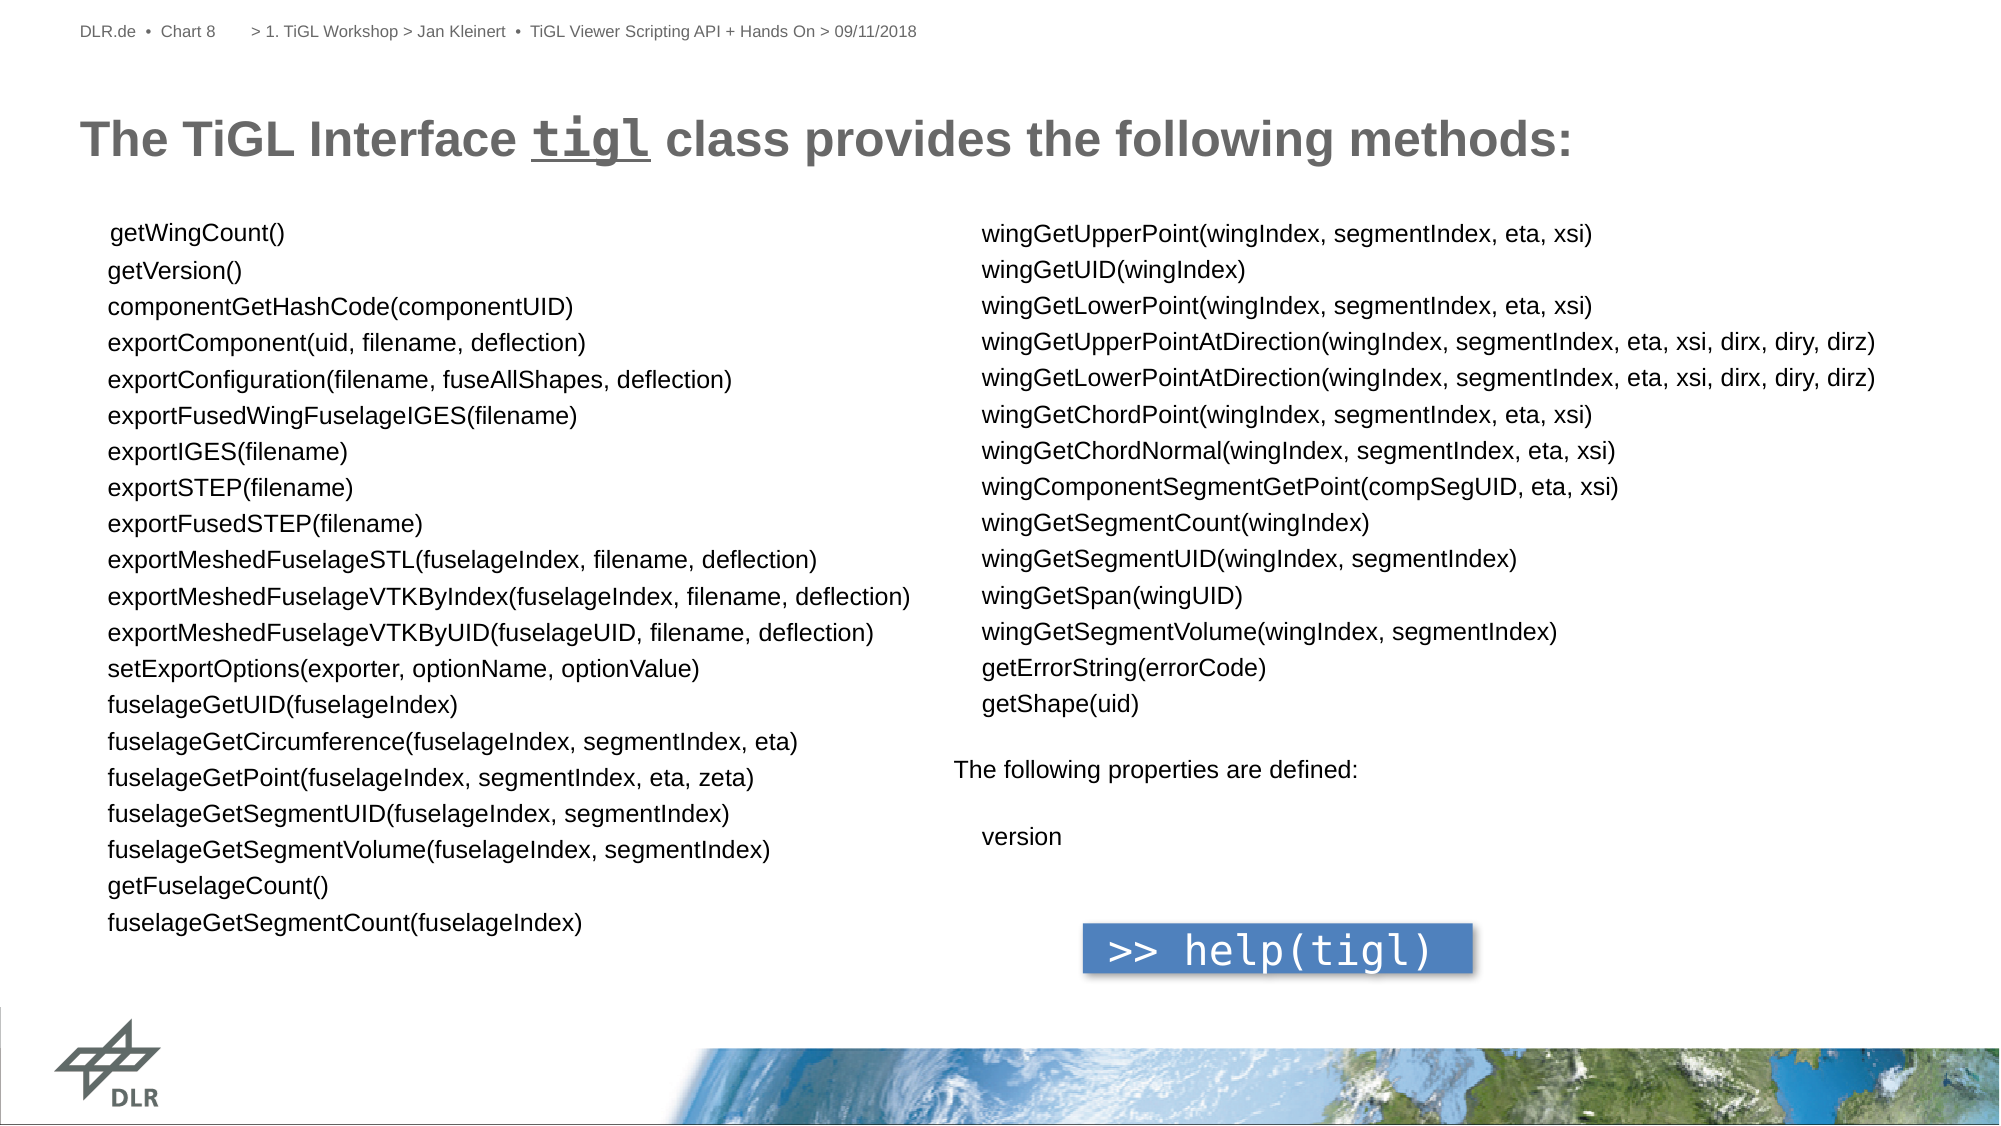

DLR.de  •  Chart 8
> 1. TiGL Workshop > Jan Kleinert  •  TiGL Viewer Scripting API + Hands On > 09/11/2018
# The TiGL Interface tigl class provides the following methods:
    getWingCount()
    getVersion()
    componentGetHashCode(componentUID)
    exportComponent(uid, filename, deflection)
    exportConfiguration(filename, fuseAllShapes, deflection)
    exportFusedWingFuselageIGES(filename)
    exportIGES(filename)
    exportSTEP(filename)
    exportFusedSTEP(filename)
    exportMeshedFuselageSTL(fuselageIndex, filename, deflection)
    exportMeshedFuselageVTKByIndex(fuselageIndex, filename, deflection)
    exportMeshedFuselageVTKByUID(fuselageUID, filename, deflection)
    setExportOptions(exporter, optionName, optionValue)
    fuselageGetUID(fuselageIndex)
    fuselageGetCircumference(fuselageIndex, segmentIndex, eta)
    fuselageGetPoint(fuselageIndex, segmentIndex, eta, zeta)
    fuselageGetSegmentUID(fuselageIndex, segmentIndex)
    fuselageGetSegmentVolume(fuselageIndex, segmentIndex)
    getFuselageCount()
    fuselageGetSegmentCount(fuselageIndex)

    wingGetUpperPoint(wingIndex, segmentIndex, eta, xsi)
    wingGetUID(wingIndex)
    wingGetLowerPoint(wingIndex, segmentIndex, eta, xsi)
    wingGetUpperPointAtDirection(wingIndex, segmentIndex, eta, xsi, dirx, diry, dirz)
    wingGetLowerPointAtDirection(wingIndex, segmentIndex, eta, xsi, dirx, diry, dirz)
    wingGetChordPoint(wingIndex, segmentIndex, eta, xsi)
    wingGetChordNormal(wingIndex, segmentIndex, eta, xsi)
    wingComponentSegmentGetPoint(compSegUID, eta, xsi)
    wingGetSegmentCount(wingIndex)
    wingGetSegmentUID(wingIndex, segmentIndex)
    wingGetSpan(wingUID)
    wingGetSegmentVolume(wingIndex, segmentIndex)
    getErrorString(errorCode)
    getShape(uid)
The following properties are defined:
    version
 >> help(tigl)